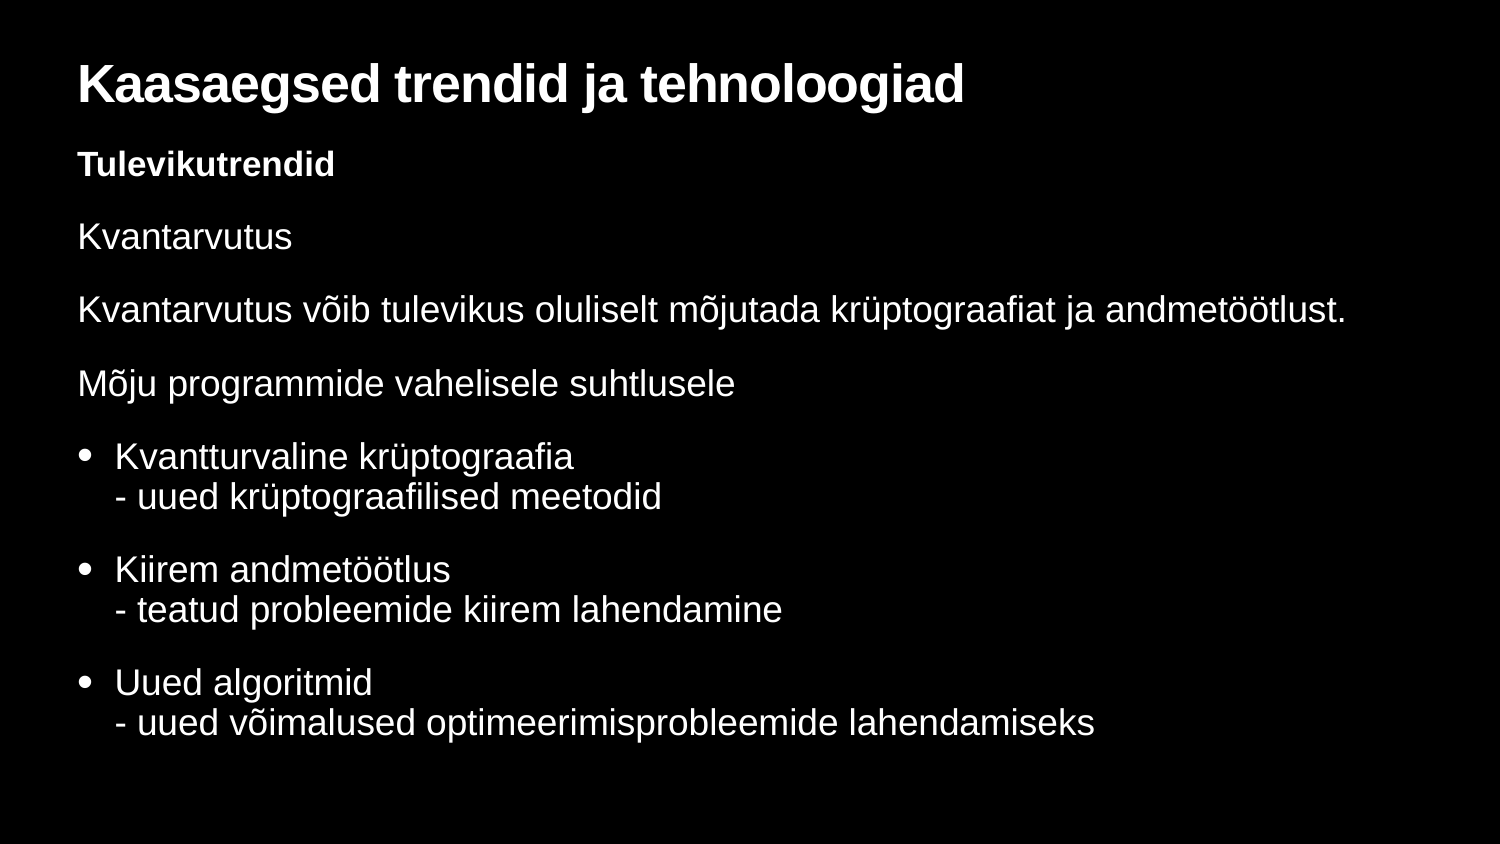

# Kaasaegsed trendid ja tehnoloogiad
Tulevikutrendid
Kvantarvutus
Kvantarvutus võib tulevikus oluliselt mõjutada krüptograafiat ja andmetöötlust.
Mõju programmide vahelisele suhtlusele
Kvantturvaline krüptograafia
- uued krüptograafilised meetodid
Kiirem andmetöötlus
- teatud probleemide kiirem lahendamine
Uued algoritmid
- uued võimalused optimeerimisprobleemide lahendamiseks